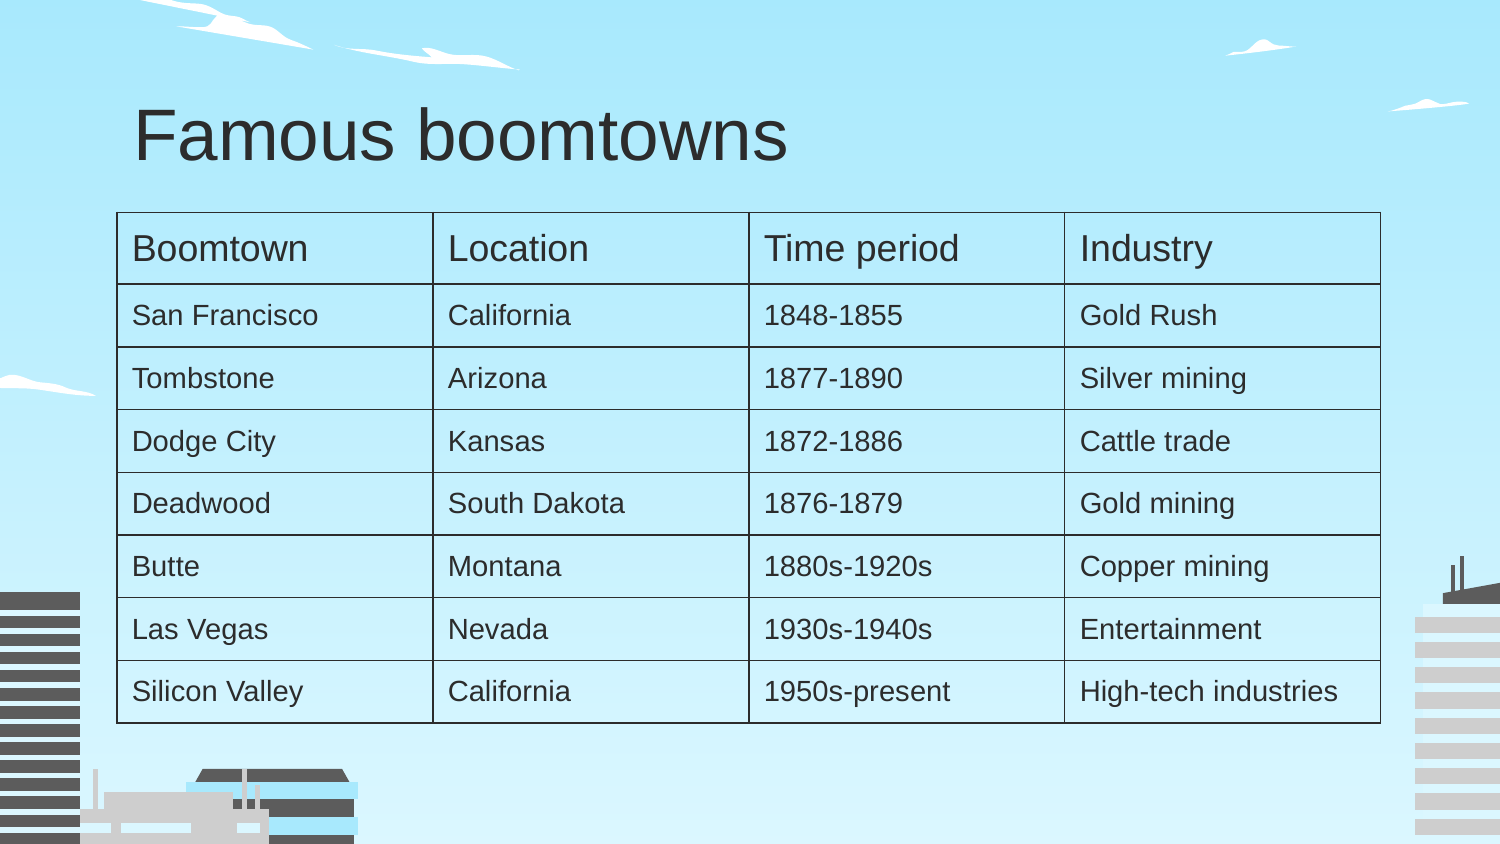

# Famous boomtowns
| Boomtown | Location | Time period | Industry |
| --- | --- | --- | --- |
| San Francisco | California | 1848-1855 | Gold Rush |
| Tombstone | Arizona | 1877-1890 | Silver mining |
| Dodge City | Kansas | 1872-1886 | Cattle trade |
| Deadwood | South Dakota | 1876-1879 | Gold mining |
| Butte | Montana | 1880s-1920s | Copper mining |
| Las Vegas | Nevada | 1930s-1940s | Entertainment |
| Silicon Valley | California | 1950s-present | High-tech industries |